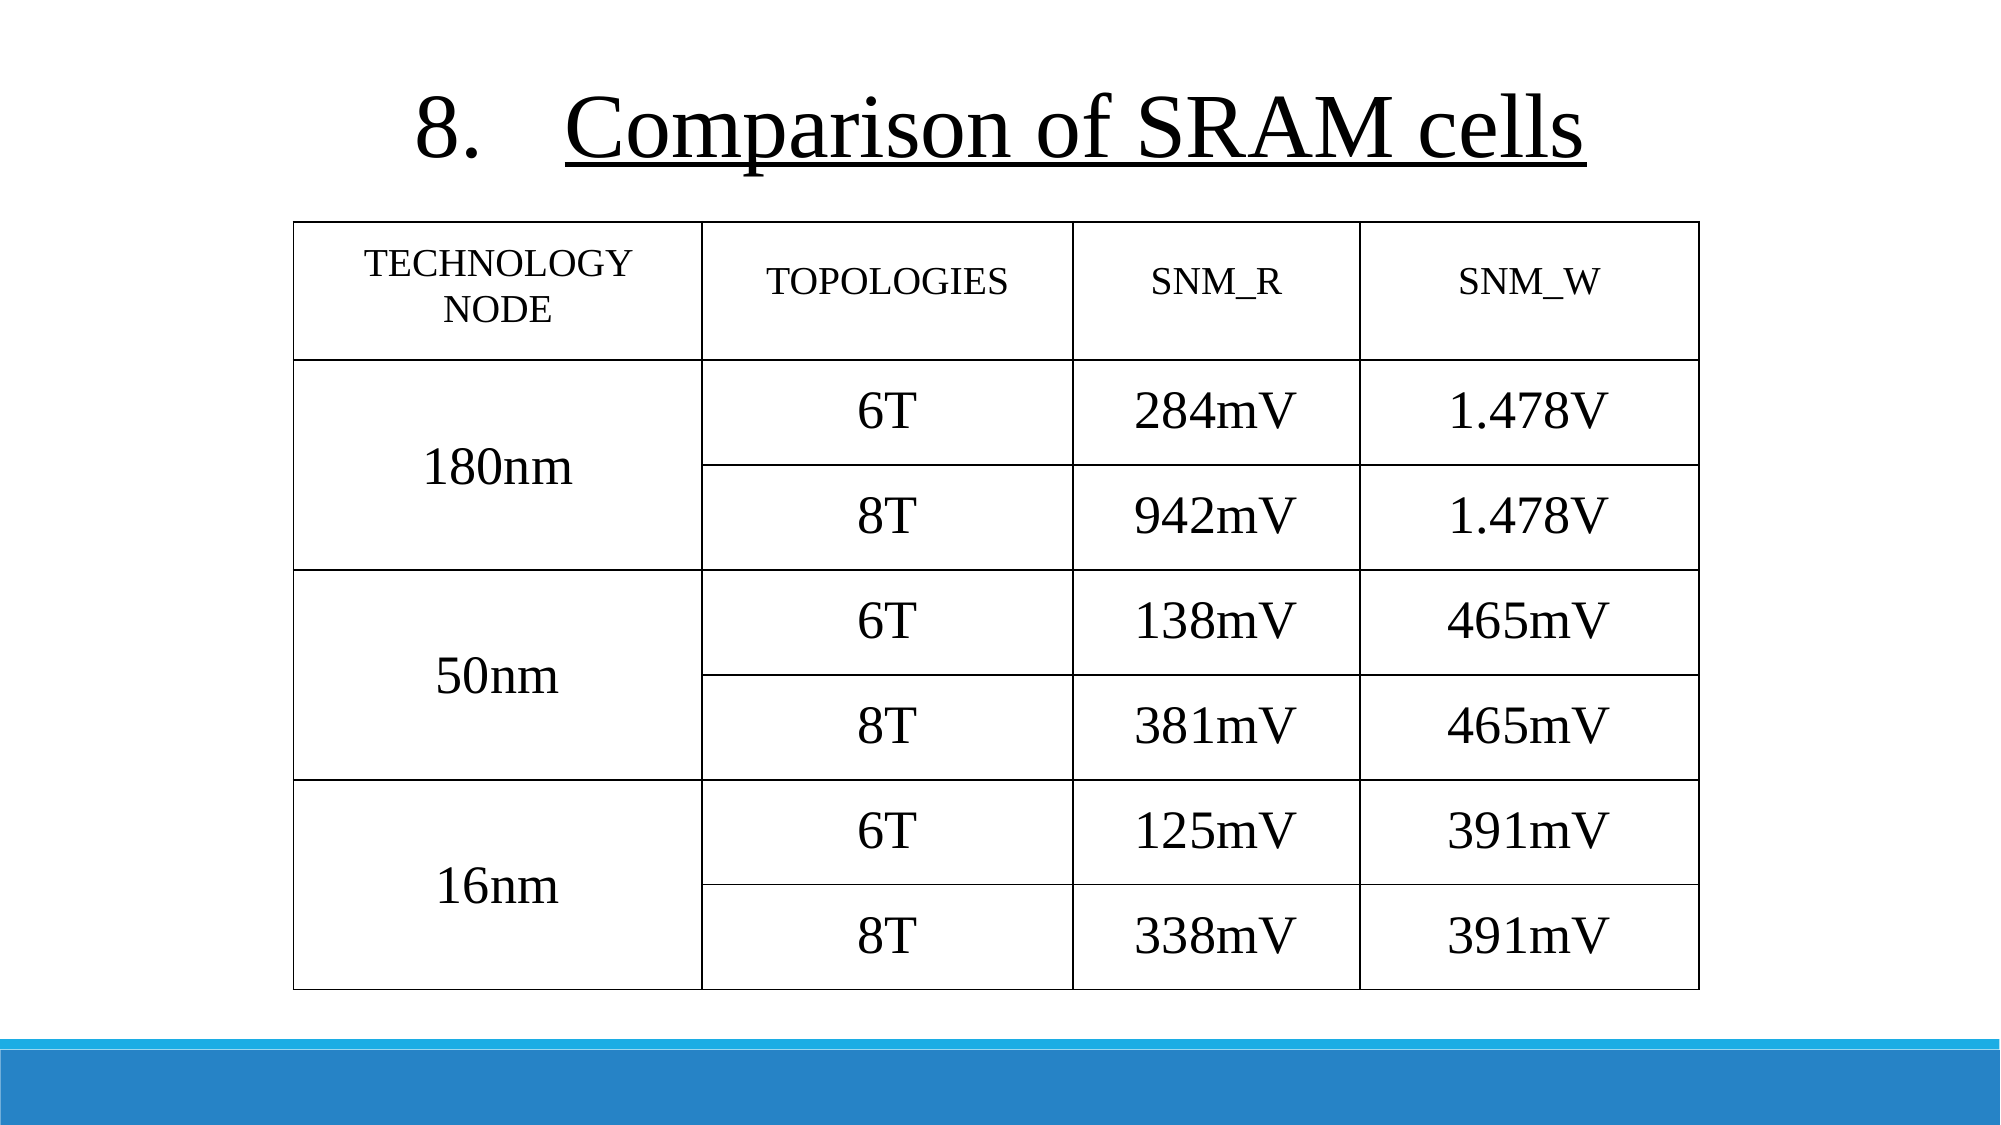

8.	Comparison of SRAM cells
| TECHNOLOGY NODE | TOPOLOGIES | SNM\_R | SNM\_W |
| --- | --- | --- | --- |
| 180nm | 6T | 284mV | 1.478V |
|  | 8T | 942mV | 1.478V |
| 50nm | 6T | 138mV | 465mV |
|  | 8T | 381mV | 465mV |
| 16nm | 6T | 125mV | 391mV |
|  | 8T | 338mV | 391mV |